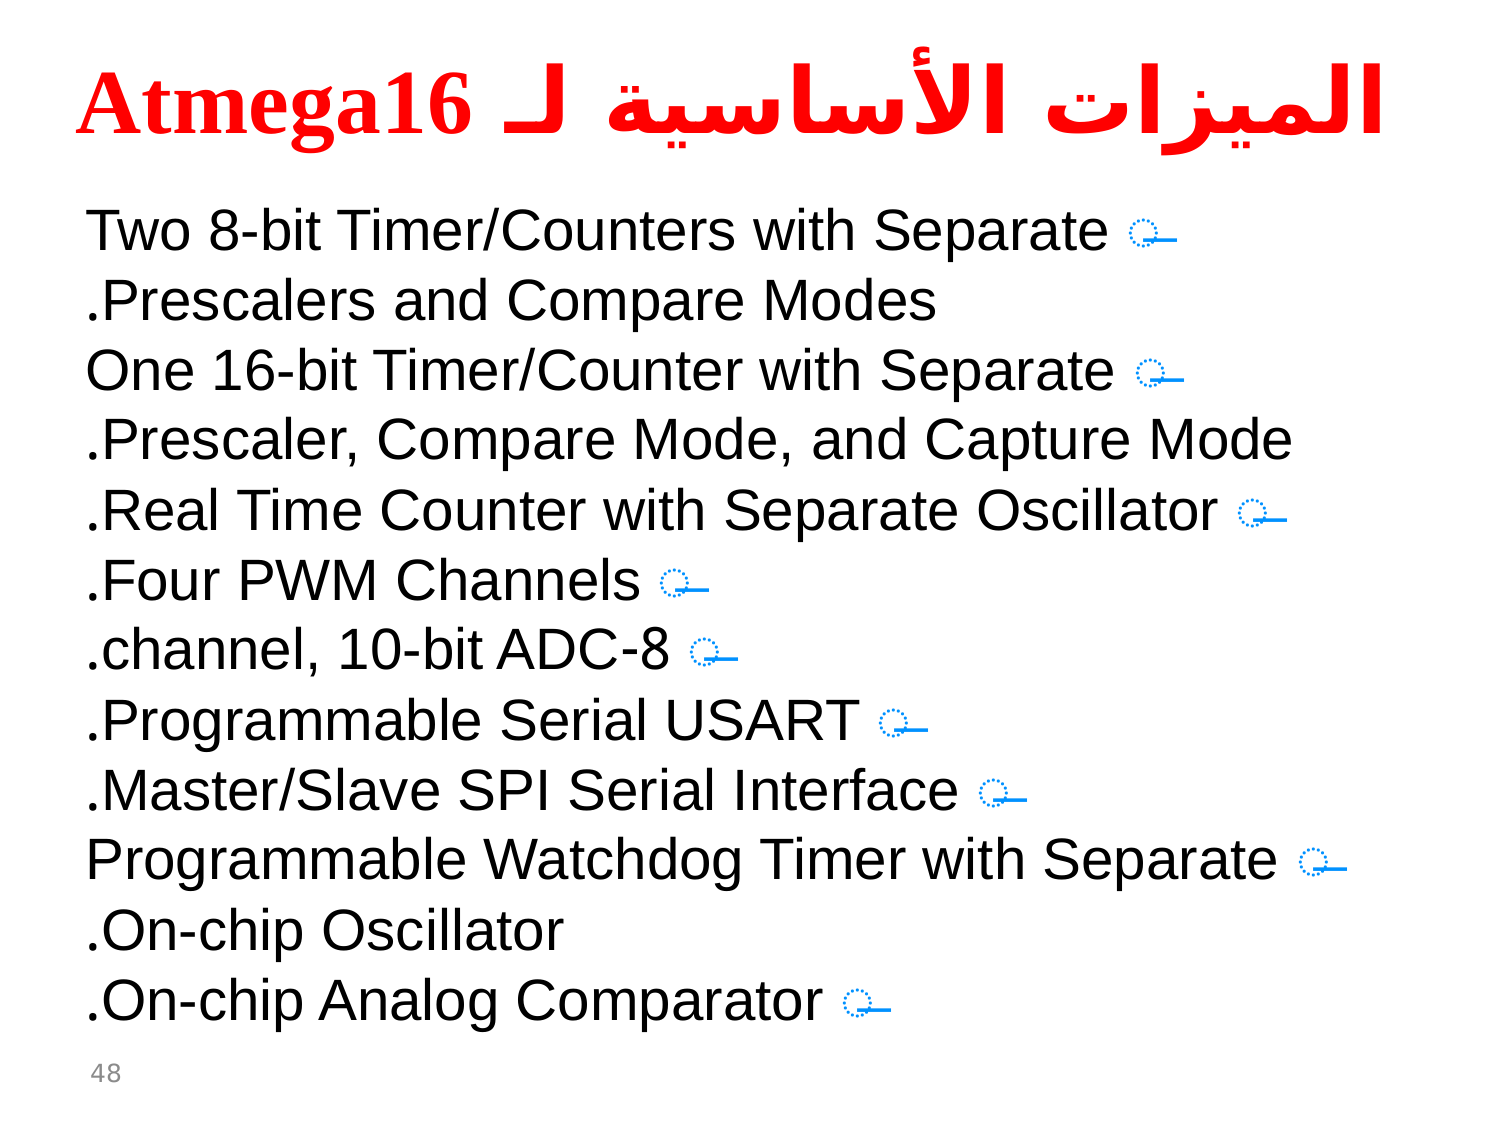

الميزات الأساسية لـ Atmega16
̶ Two 8-bit Timer/Counters with Separate Prescalers and Compare Modes.
̶ One 16-bit Timer/Counter with Separate Prescaler, Compare Mode, and Capture Mode.
̶ Real Time Counter with Separate Oscillator.
̶ Four PWM Channels.
̶ 8-channel, 10-bit ADC.
̶ Programmable Serial USART.
̶ Master/Slave SPI Serial Interface.
̶ Programmable Watchdog Timer with Separate On-chip Oscillator.
̶ On-chip Analog Comparator.

48